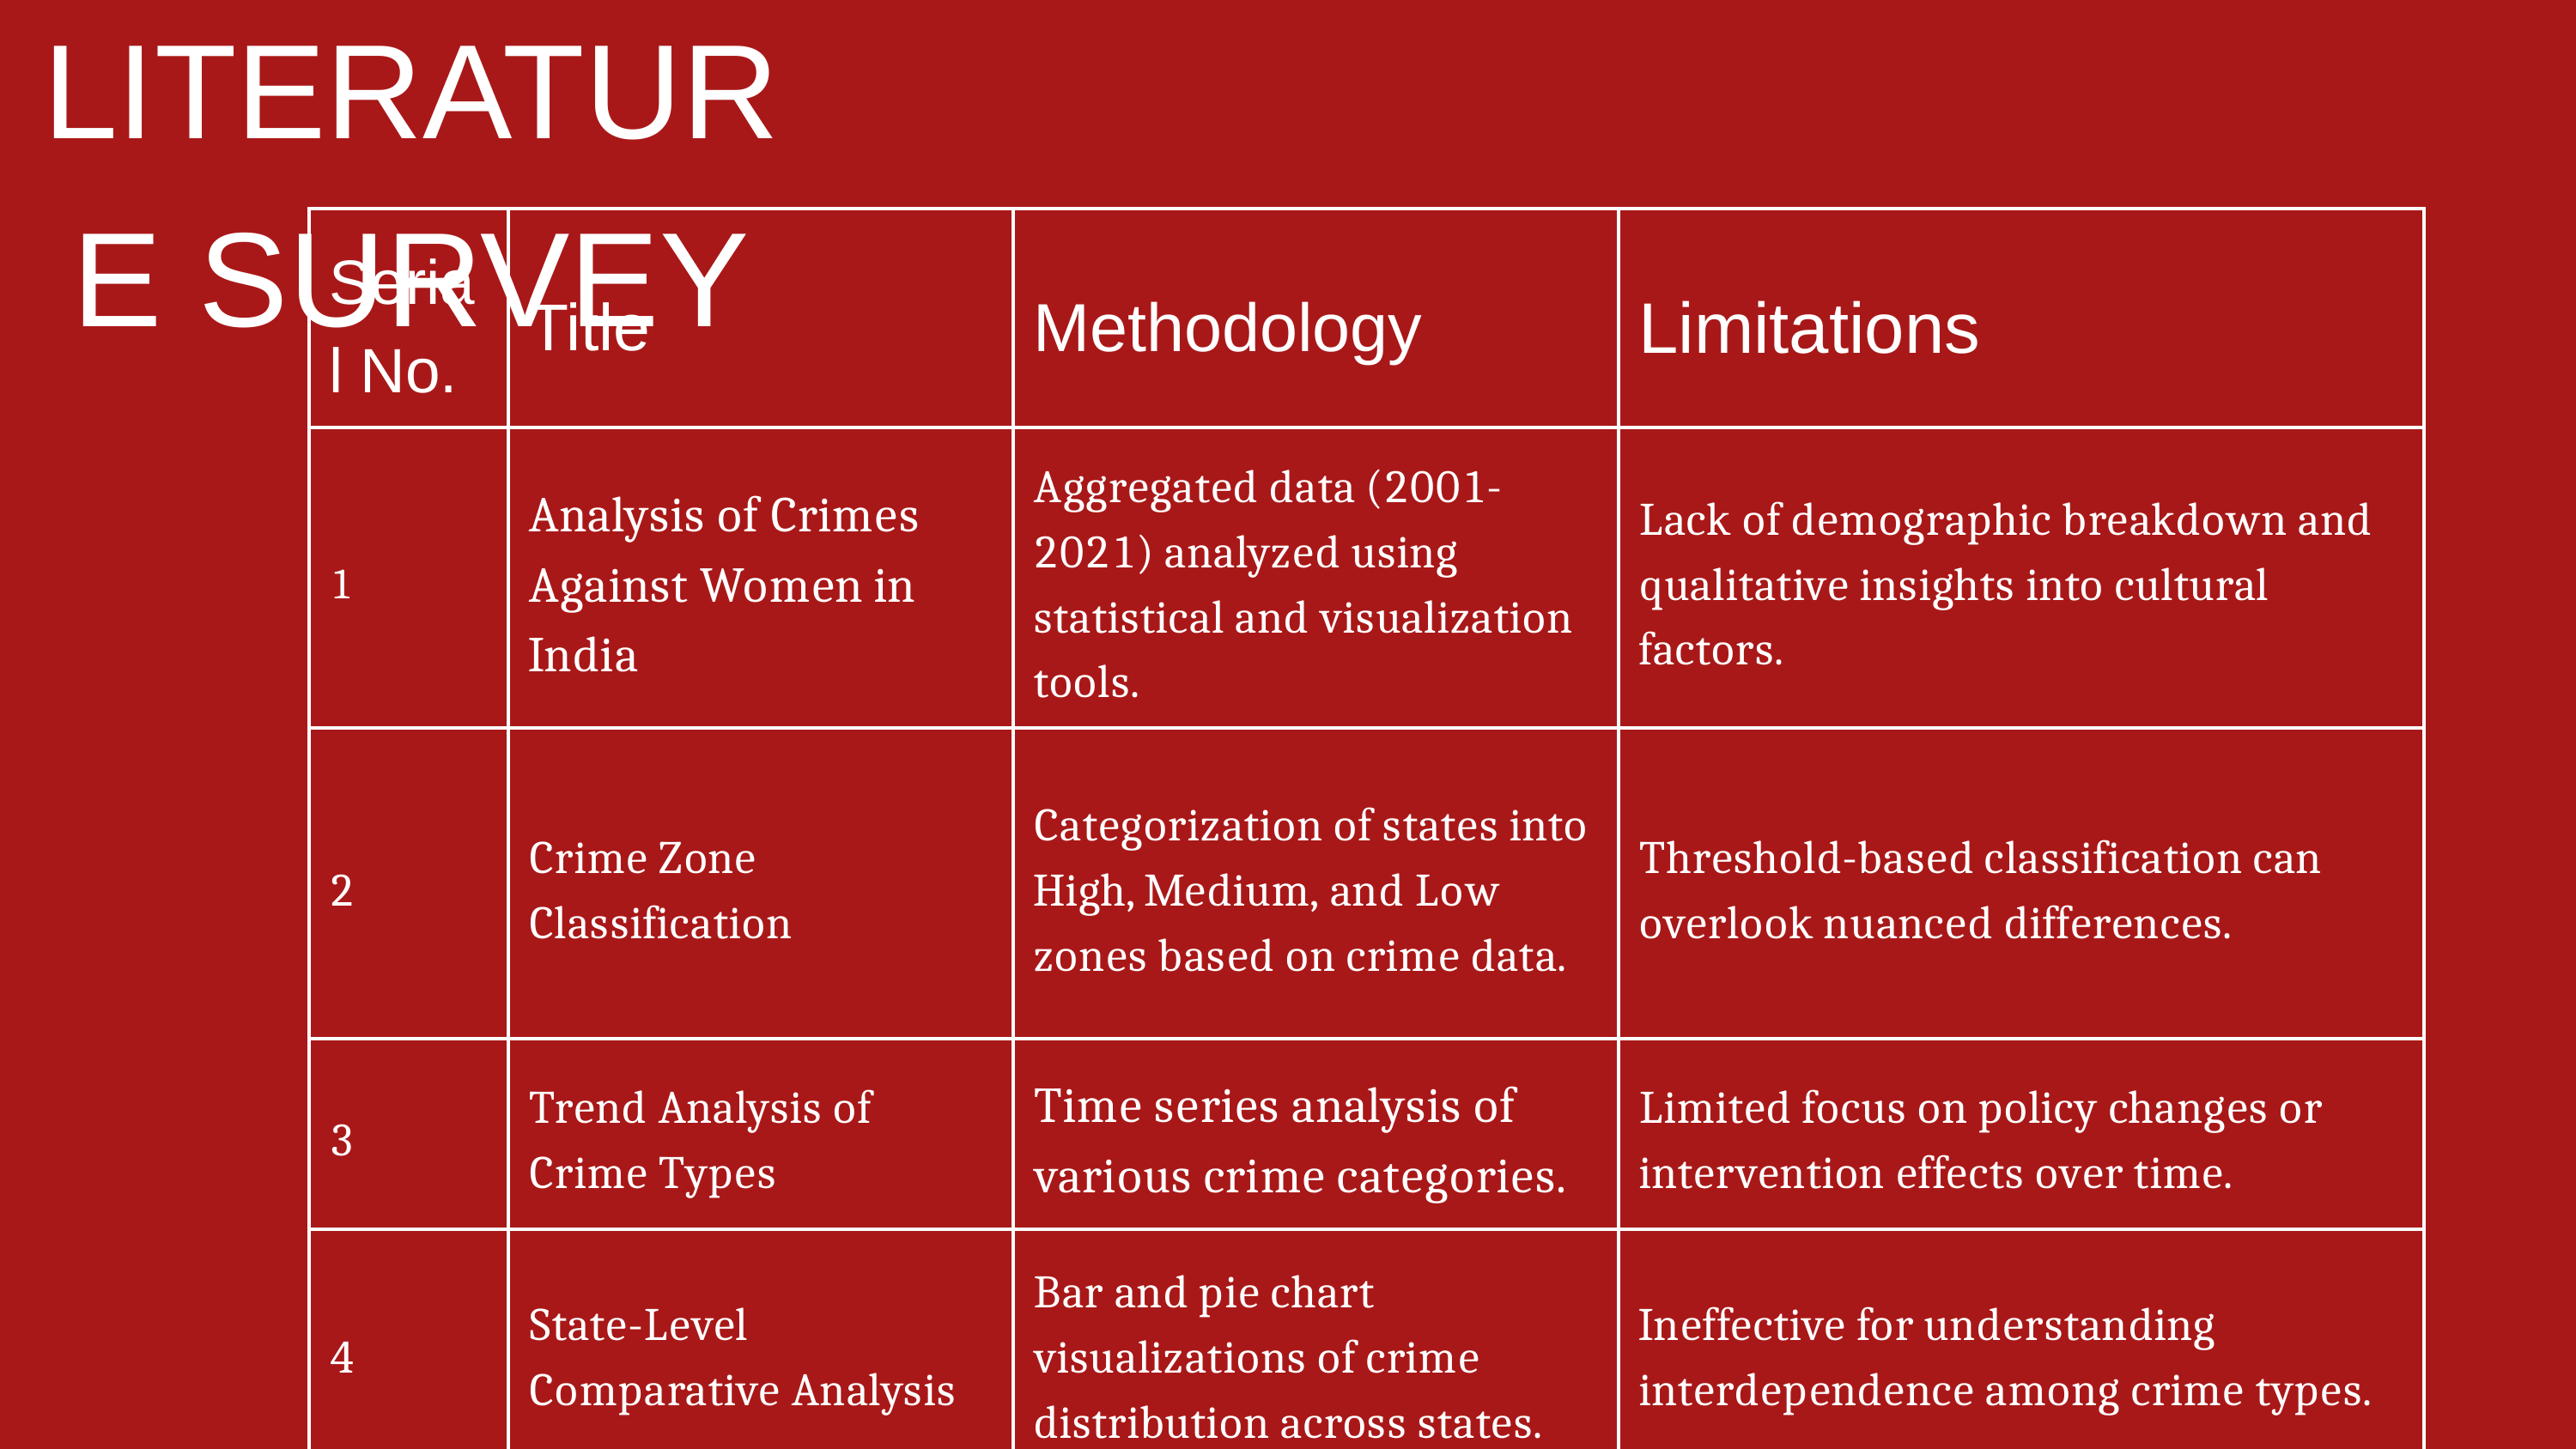

LITERATURE SURVEY
| Serial No. | Title | Methodology | Limitations |
| --- | --- | --- | --- |
| 1 | Analysis of Crimes Against Women in India | Aggregated data (2001-2021) analyzed using statistical and visualization tools. | Lack of demographic breakdown and qualitative insights into cultural factors. |
| 2 | Crime Zone Classification | Categorization of states into High, Medium, and Low zones based on crime data. | Threshold-based classification can overlook nuanced differences. |
| 3 | Trend Analysis of Crime Types | Time series analysis of various crime categories. | Limited focus on policy changes or intervention effects over time. |
| 4 | State-Level Comparative Analysis | Bar and pie chart visualizations of crime distribution across states. | Ineffective for understanding interdependence among crime types. |